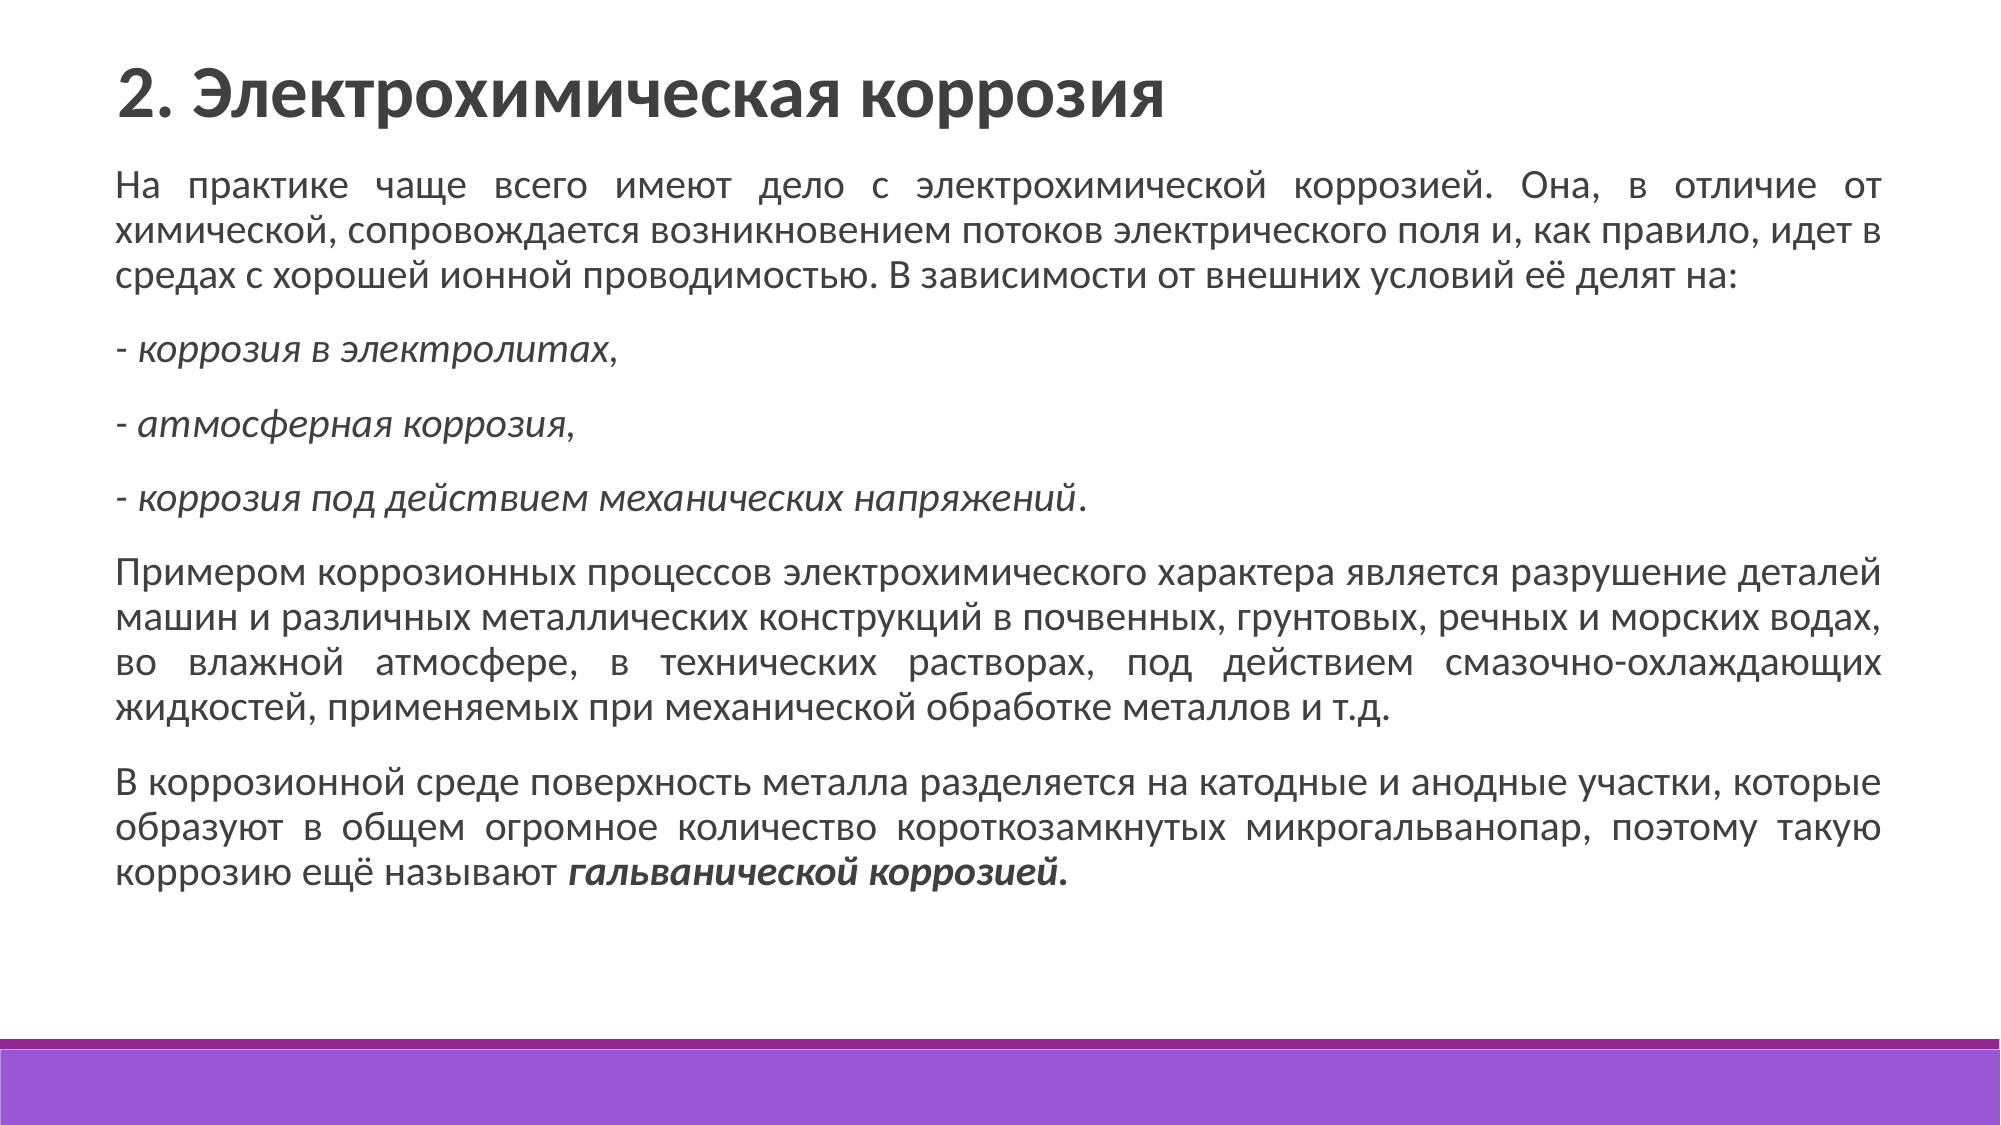

2. Электрохимическая коррозия
На практике чаще всего имеют дело с электрохимической коррозией. Она, в отличие от химической, сопровождается возникновением потоков электрического поля и, как правило, идет в средах с хорошей ионной проводимостью. В зависимости от внешних условий её делят на:
- коррозия в электролитах,
- атмосферная коррозия,
- коррозия под действием механических напряжений.
Примером коррозионных процессов электрохимического характера является разрушение деталей машин и различных металлических конструкций в почвенных, грунтовых, речных и морских водах, во влажной атмосфере, в технических растворах, под действием смазочно-охлаждающих жидкостей, применяемых при механической обработке металлов и т.д.
В коррозионной среде поверхность металла разделяется на катодные и анодные участки, которые образуют в общем огромное количество короткозамкнутых микрогальванопар, поэтому такую коррозию ещё называют гальванической коррозией.